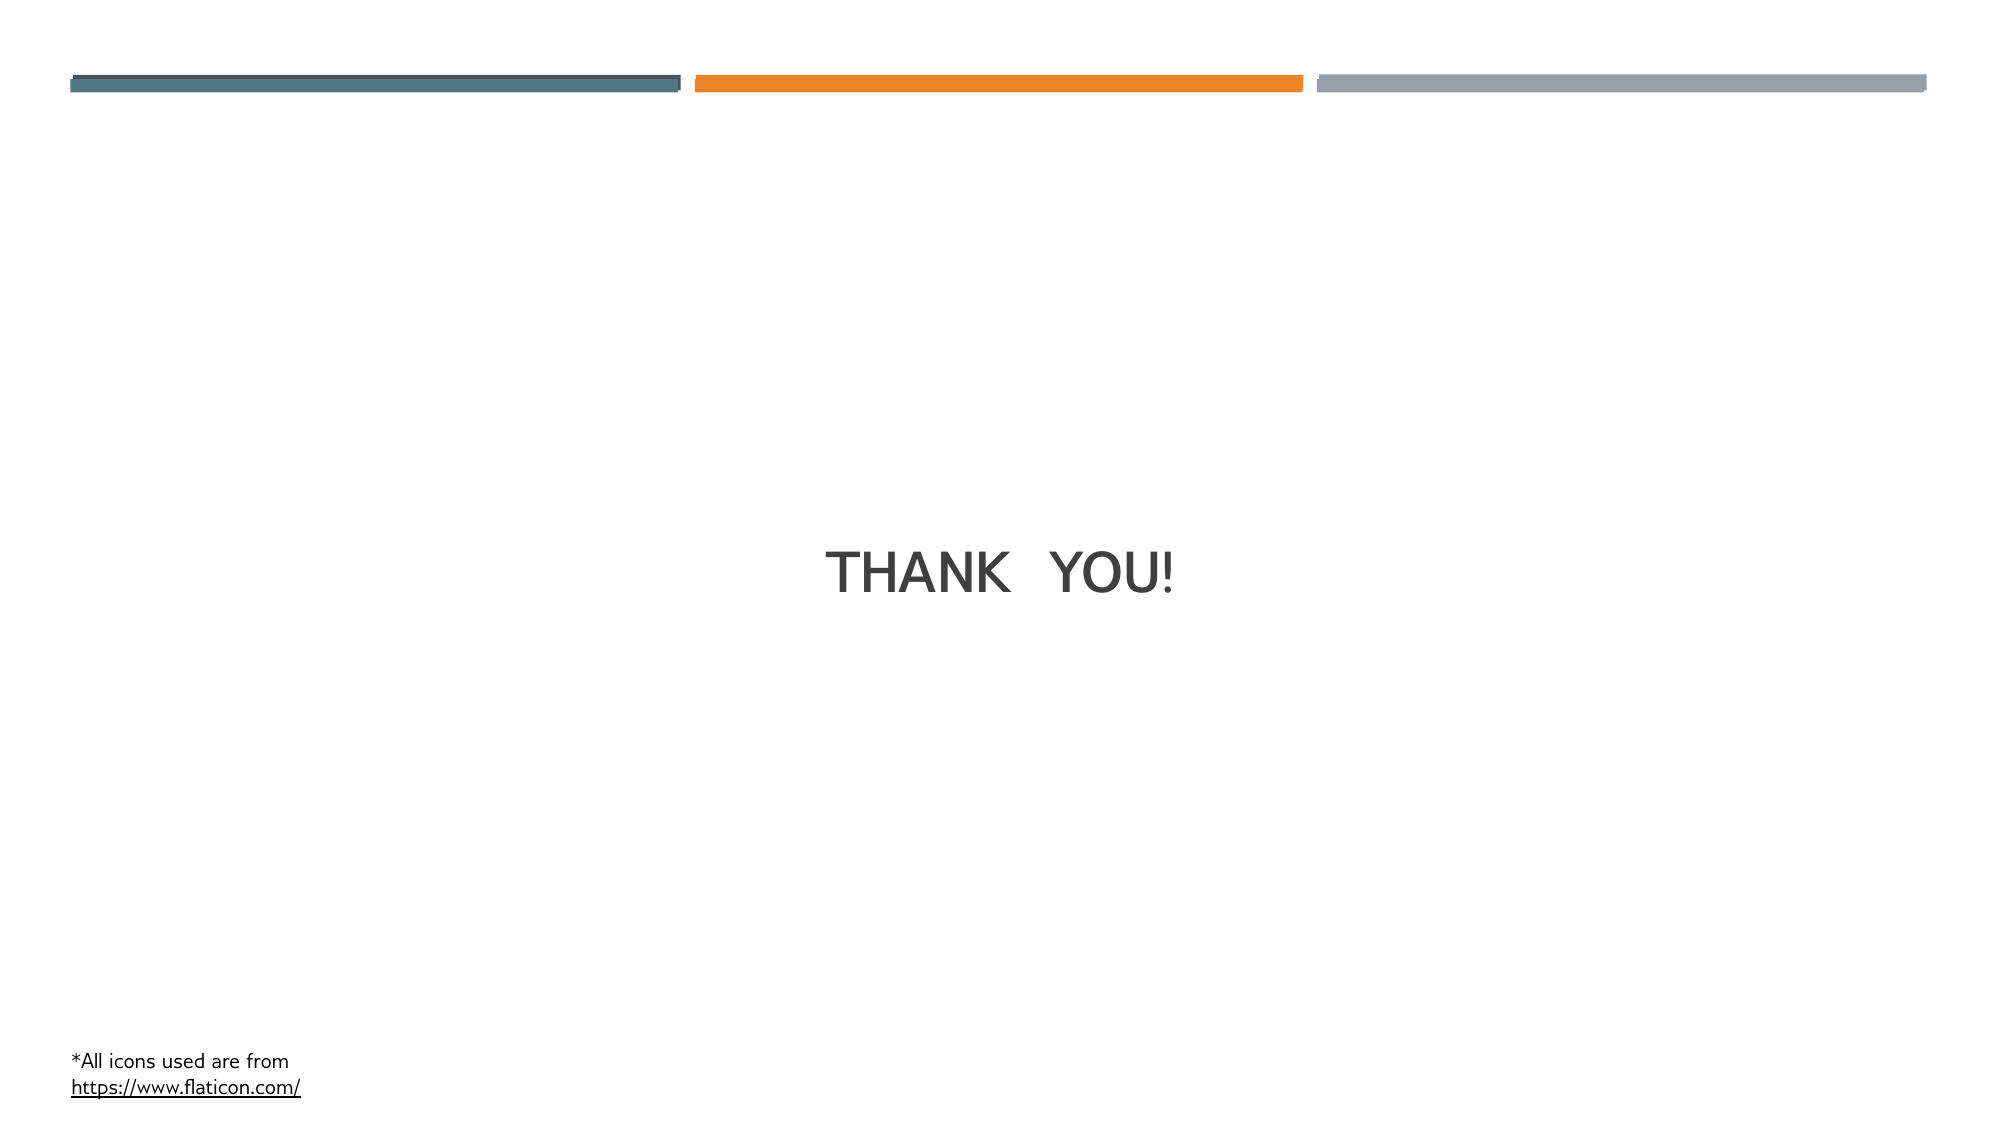

# THANK  YOU!
*All icons used are from https://www.flaticon.com/